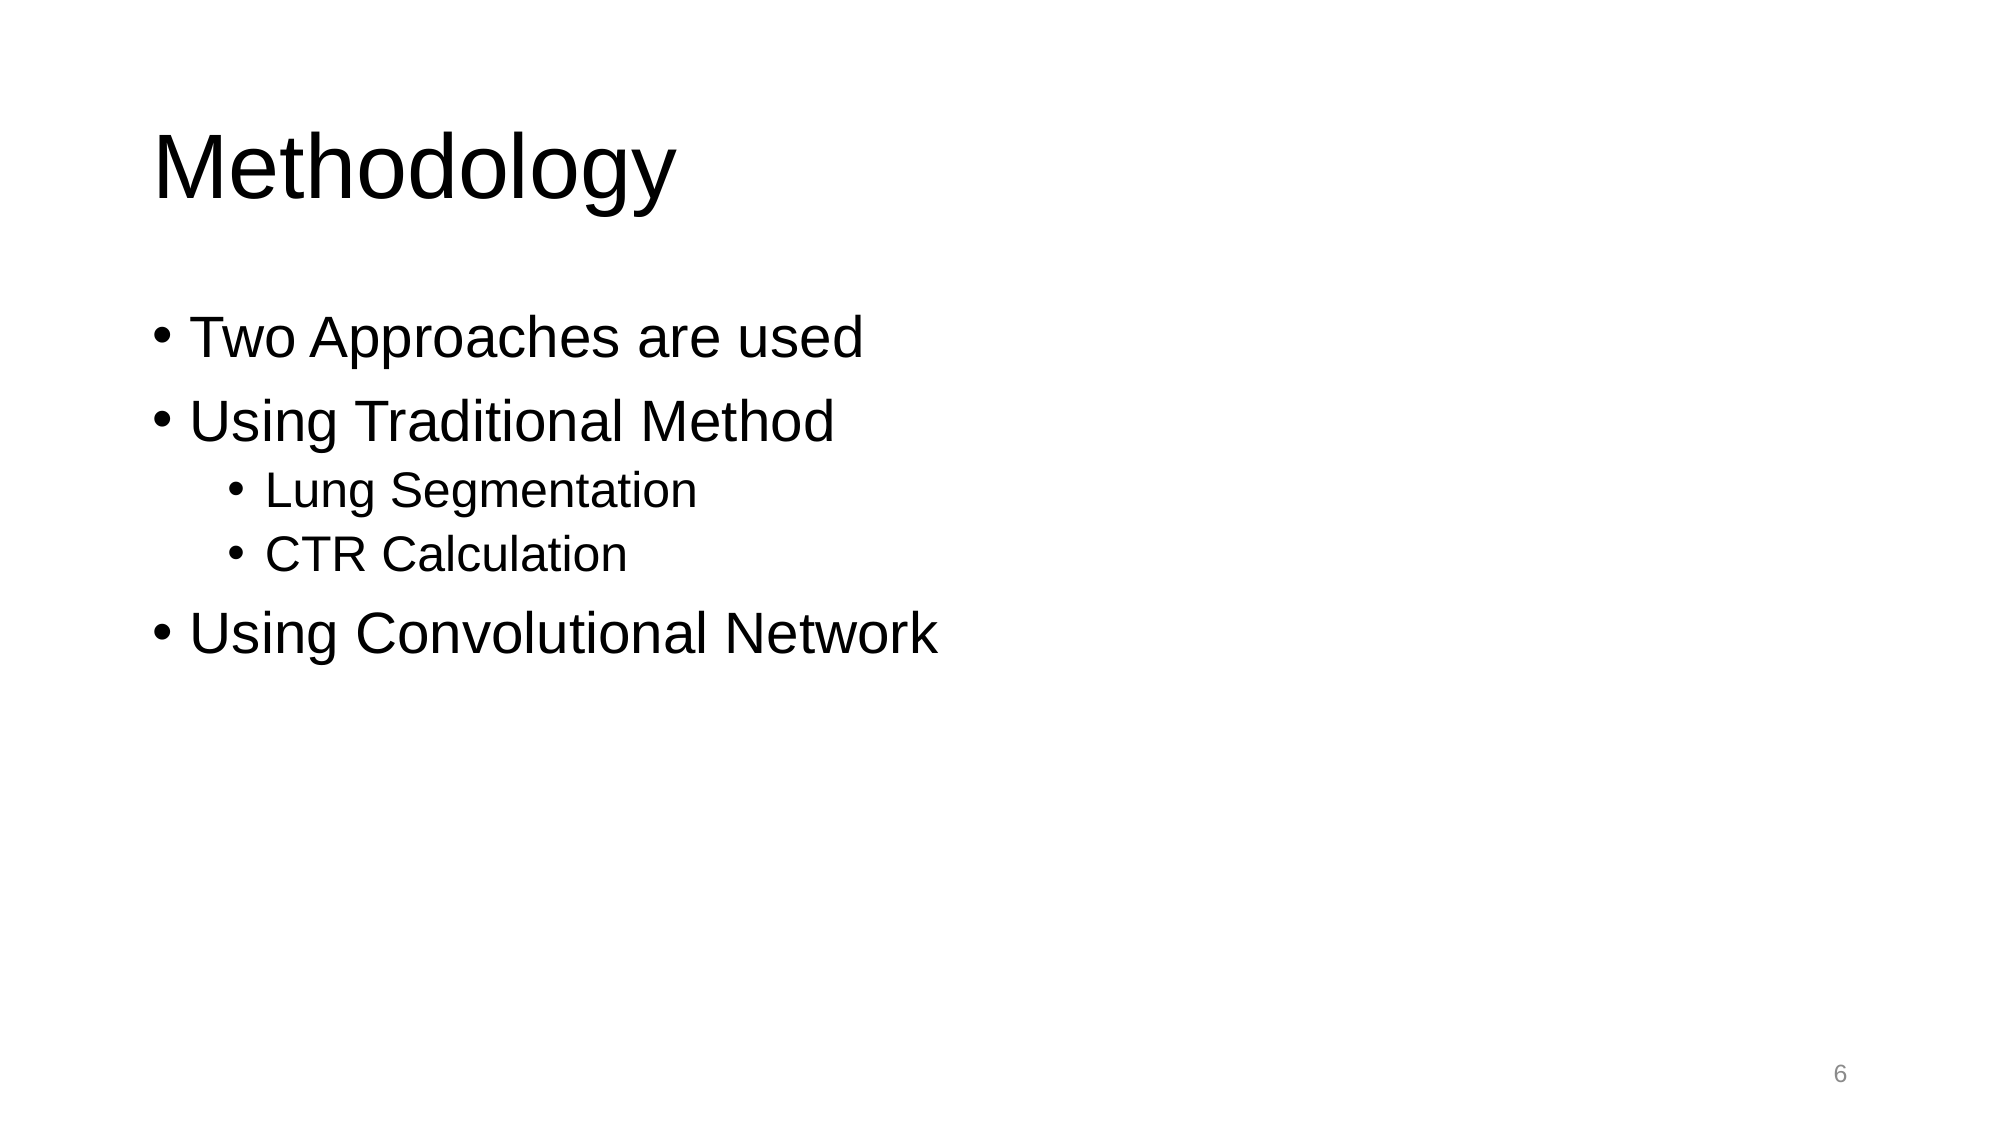

# Methodology
Two Approaches are used
Using Traditional Method
Lung Segmentation
CTR Calculation
Using Convolutional Network
6